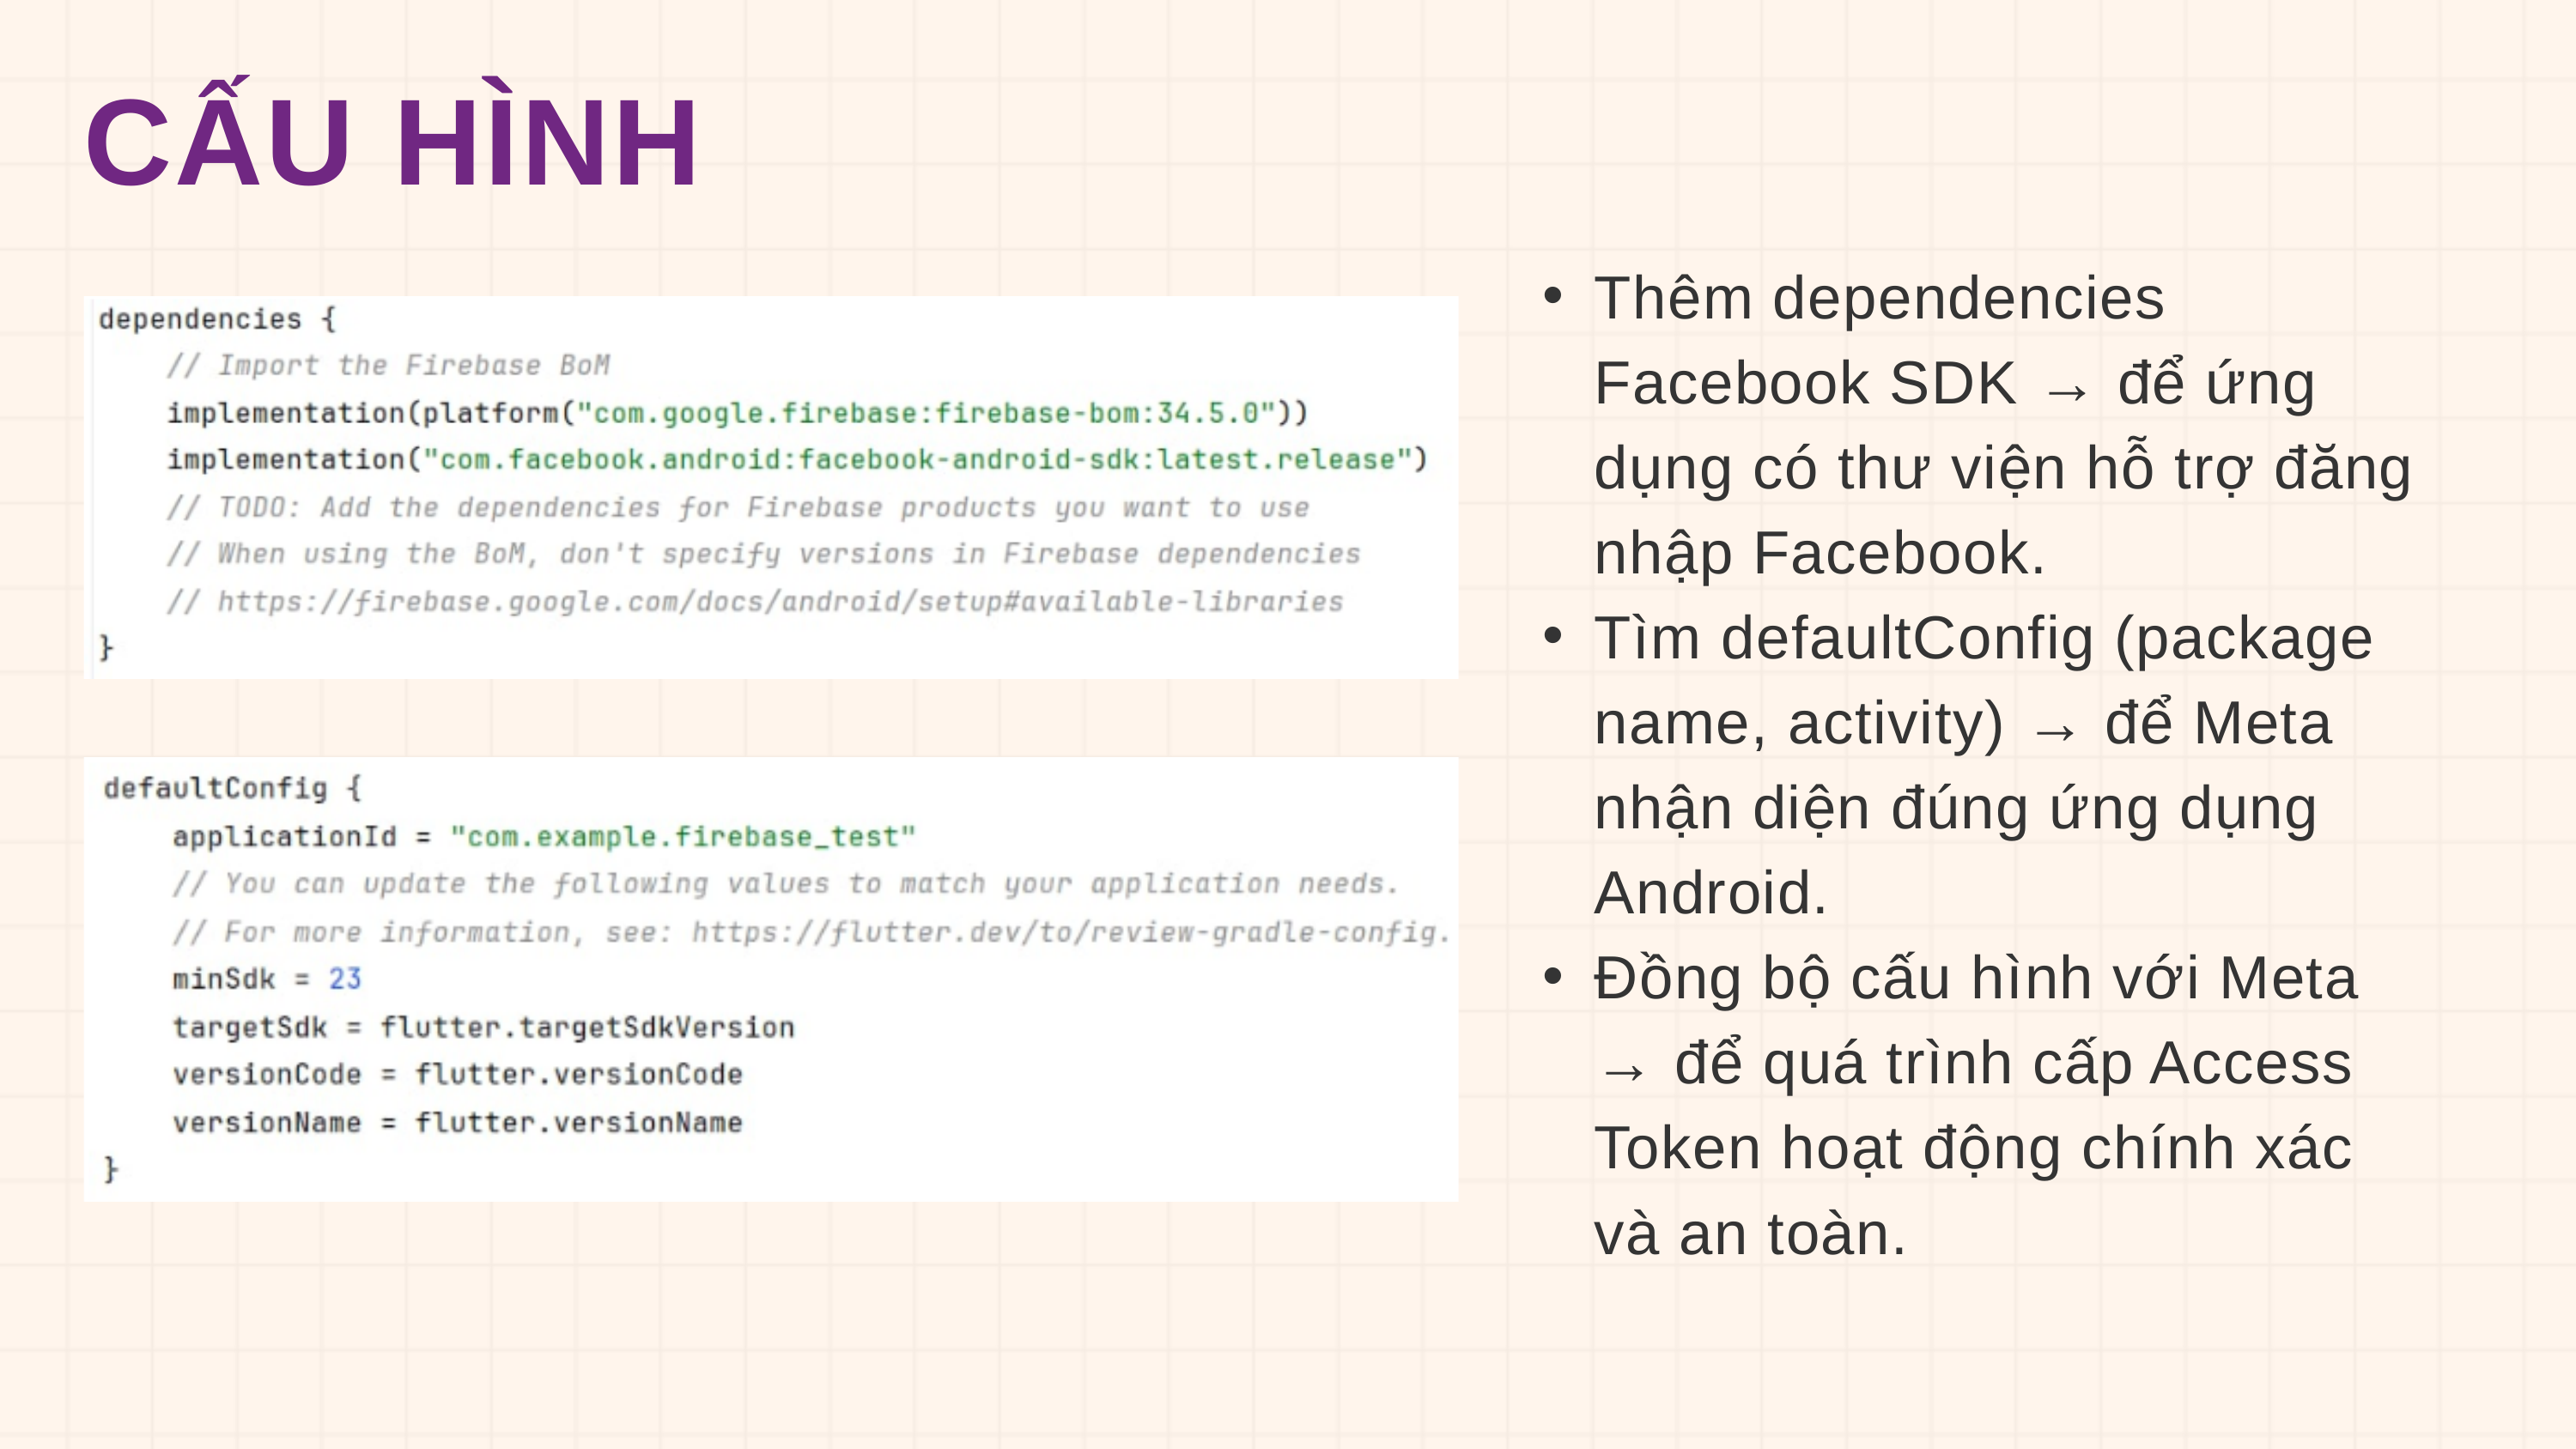

CẤU HÌNH
Thêm dependencies Facebook SDK → để ứng dụng có thư viện hỗ trợ đăng nhập Facebook.
Tìm defaultConfig (package name, activity) → để Meta nhận diện đúng ứng dụng Android.
Đồng bộ cấu hình với Meta → để quá trình cấp Access Token hoạt động chính xác và an toàn.